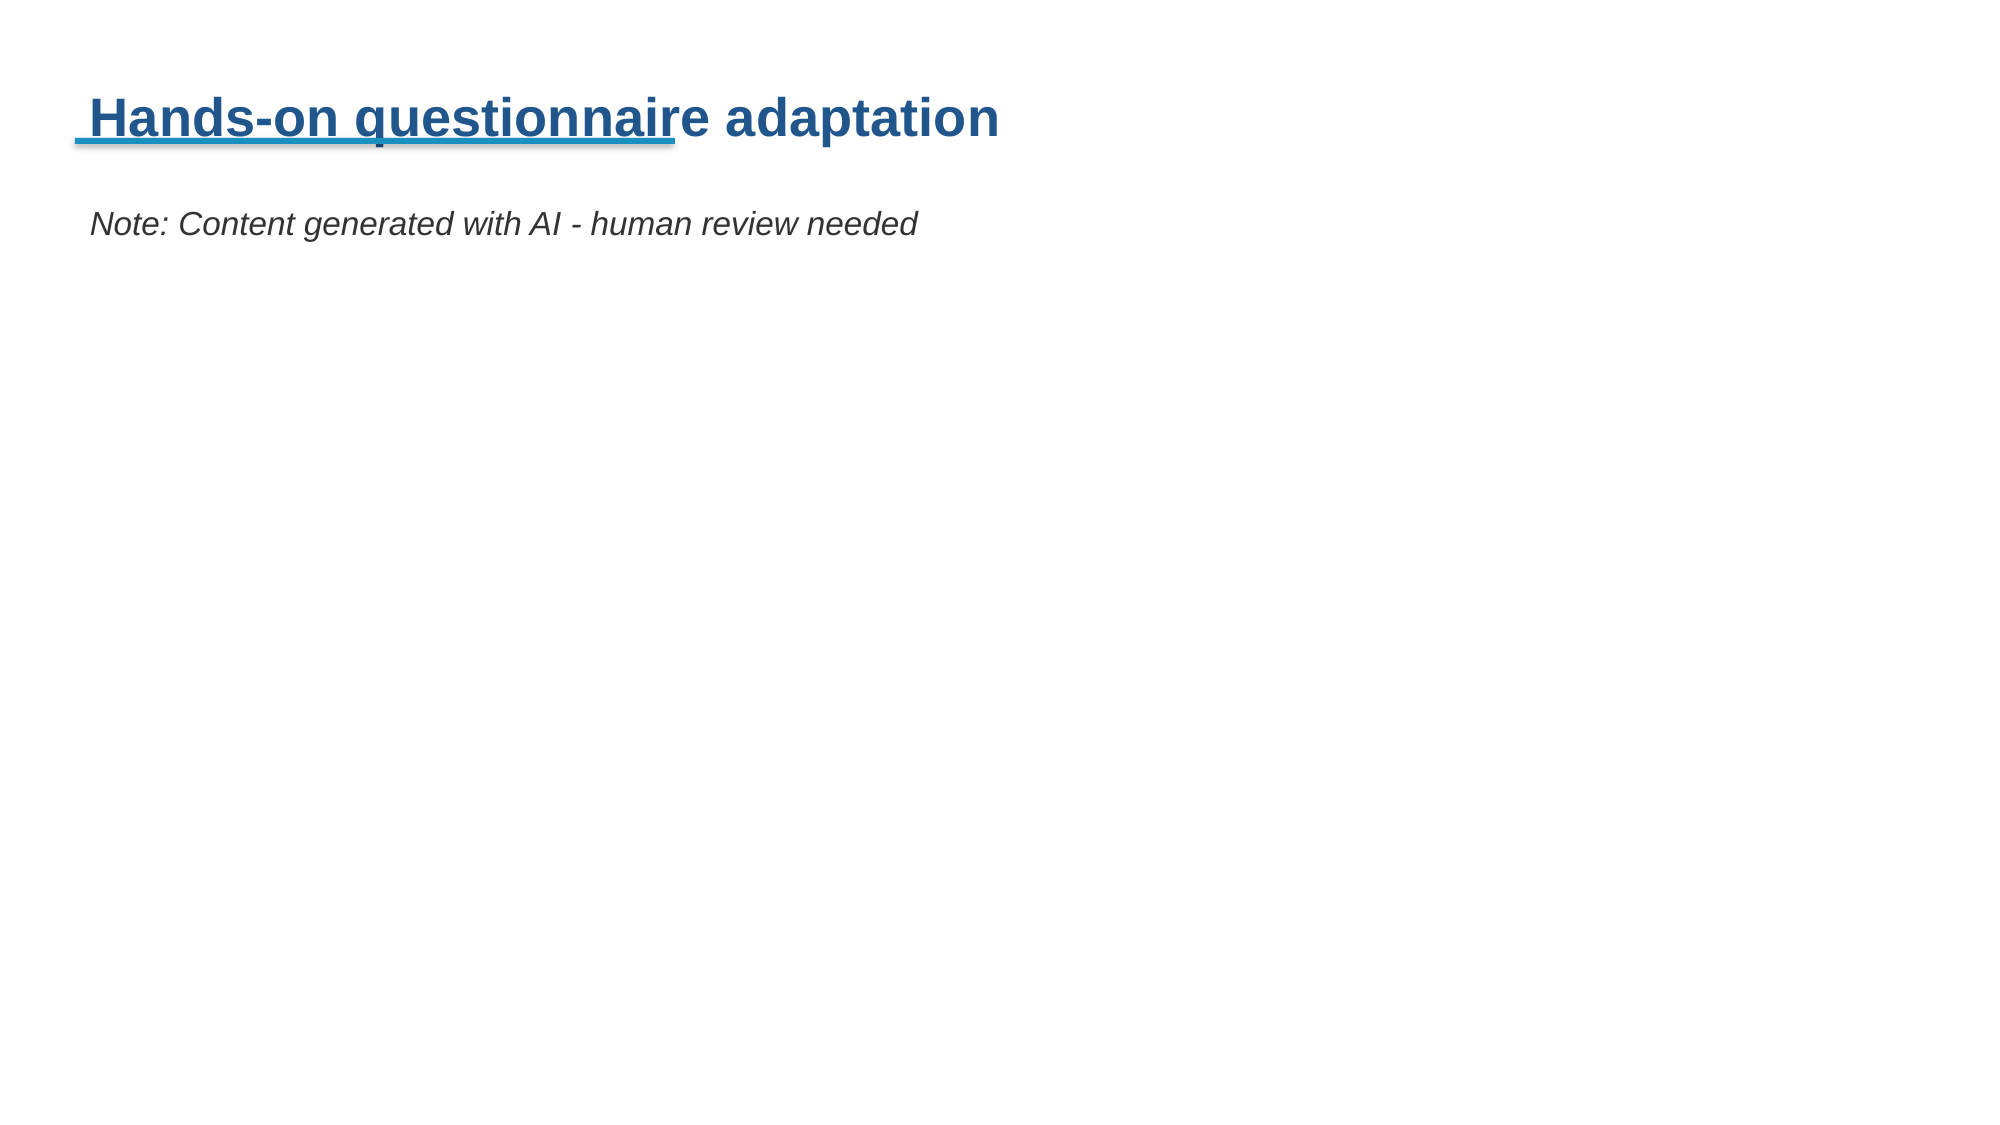

Hands-on questionnaire adaptation

Note: Content generated with AI - human review needed